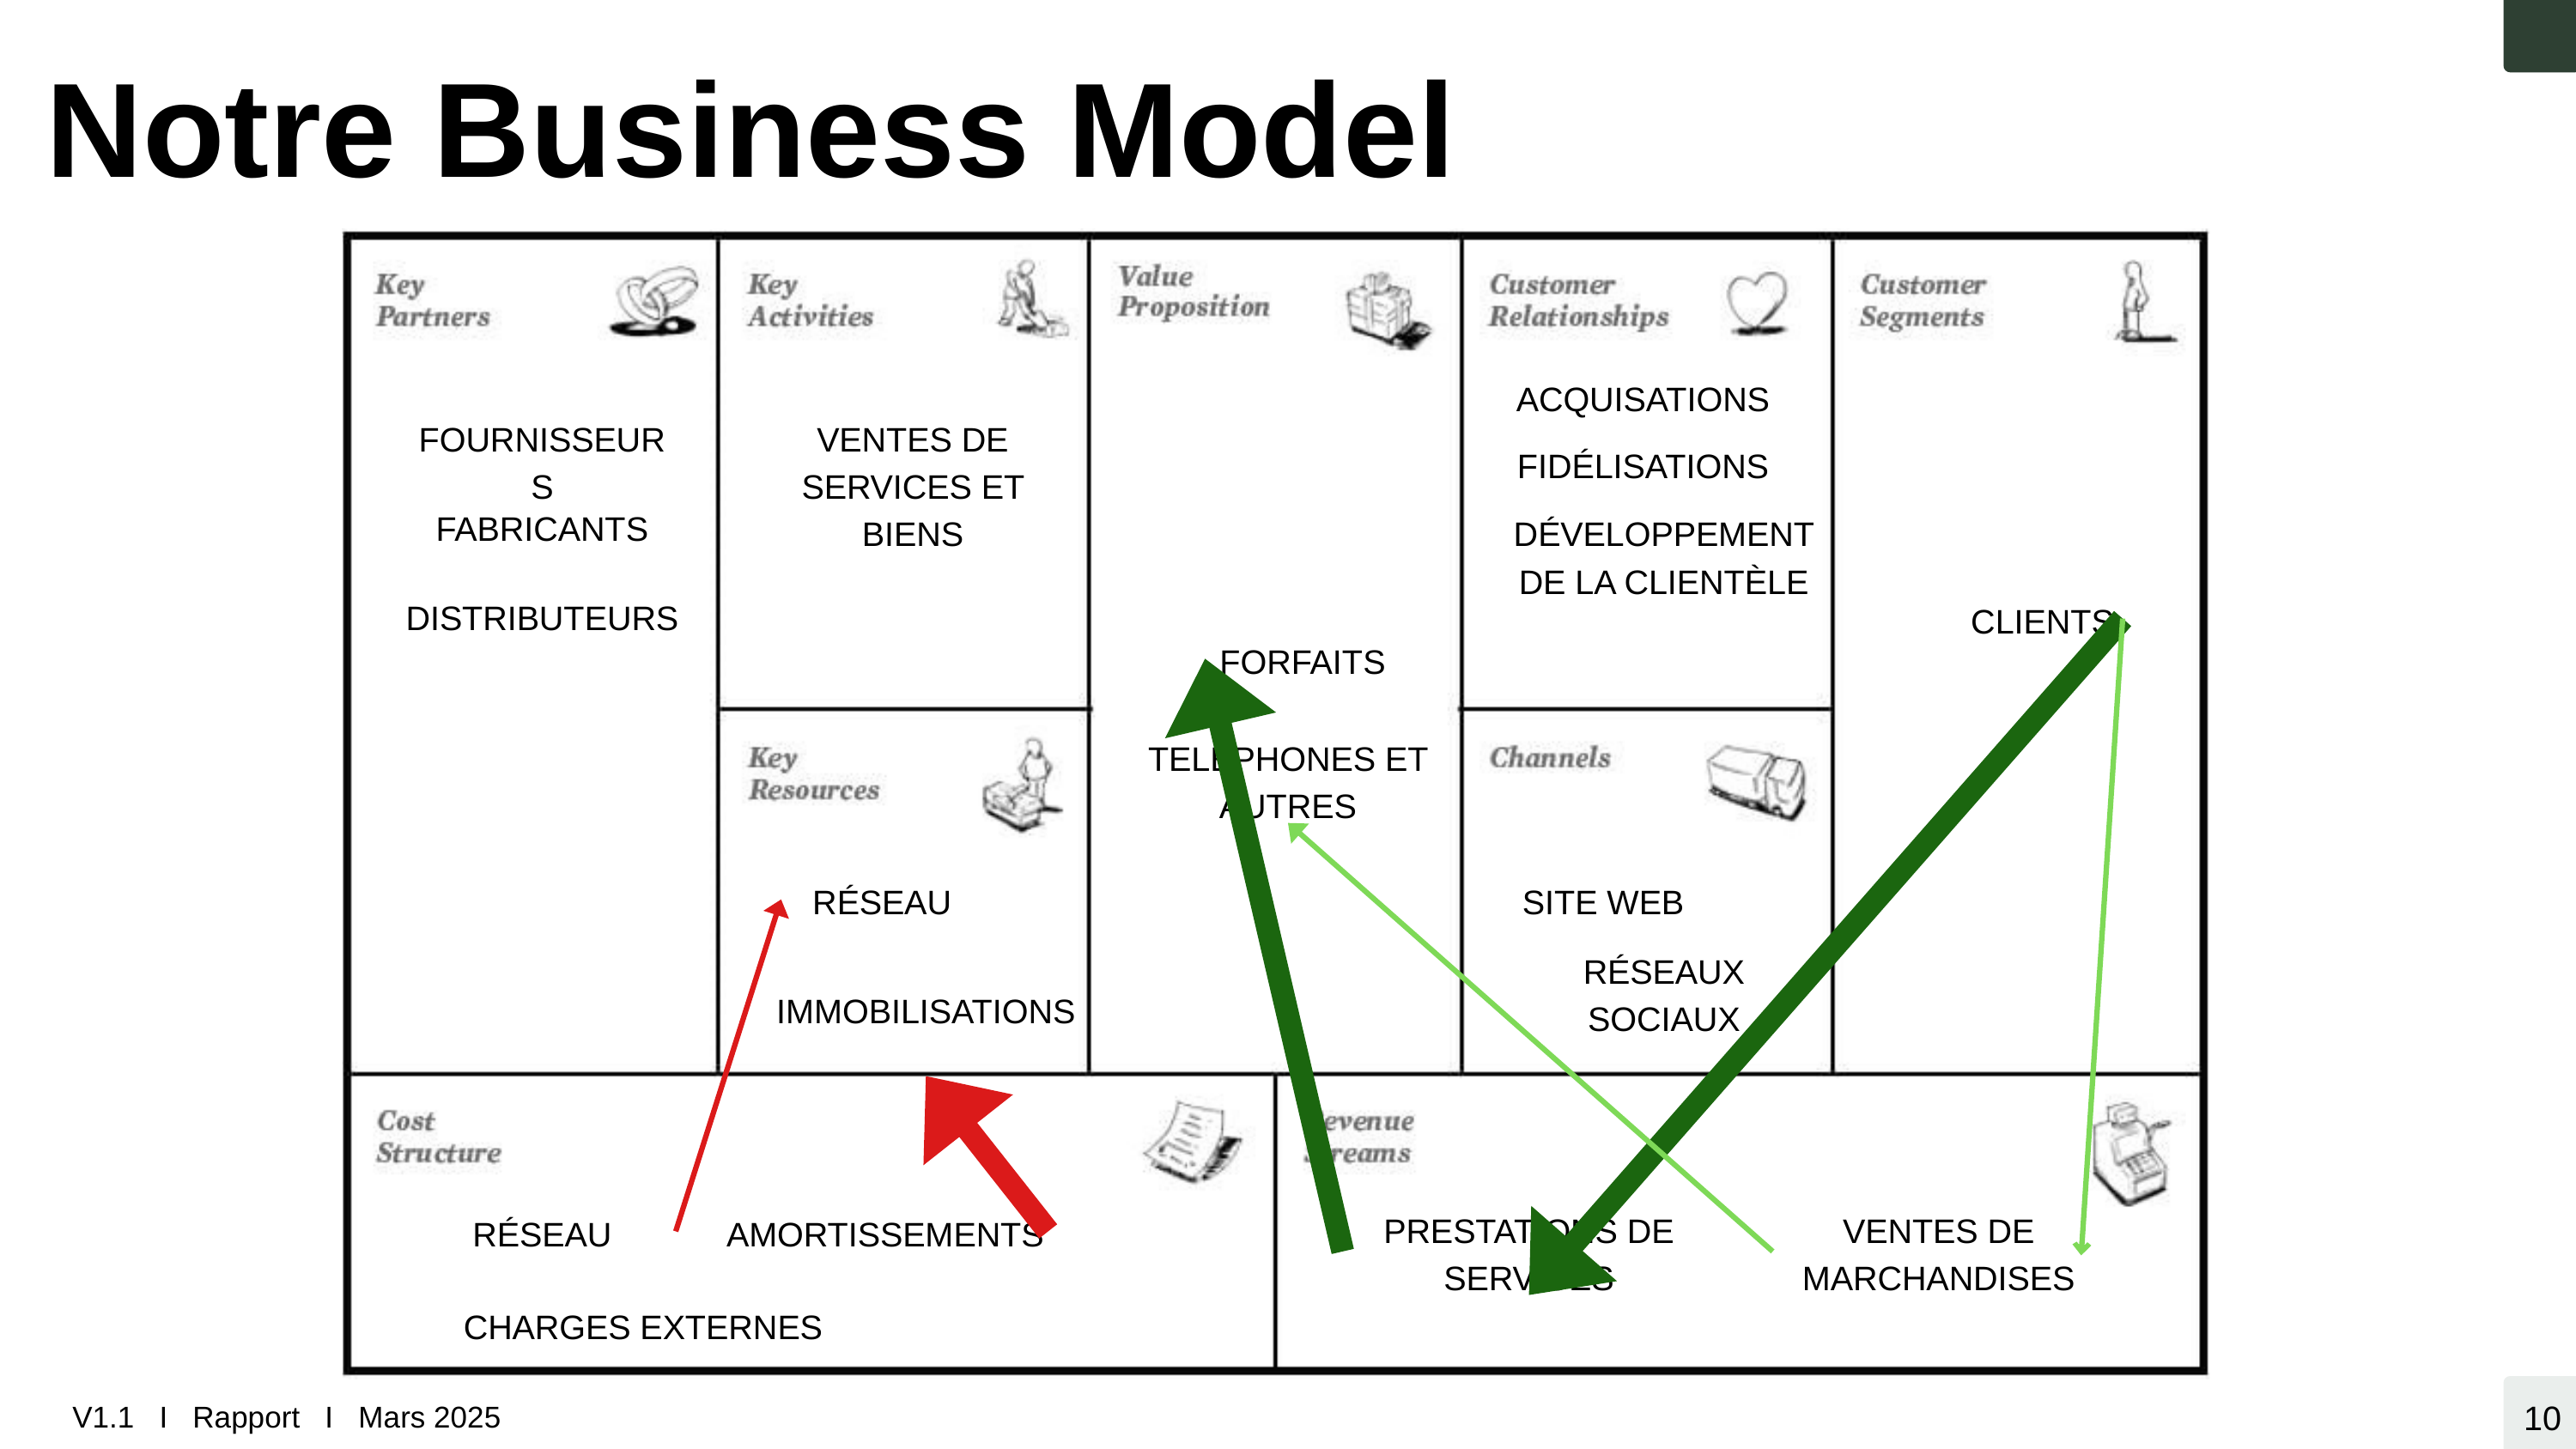

Notre Business Model

ACQUISATIONS
FOURNISSEURS
VENTES DE SERVICES ET BIENS
FIDÉLISATIONS
FABRICANTS
DÉVELOPPEMENT DE LA CLIENTÈLE
DISTRIBUTEURS
CLIENTS

FORFAITS

TELEPHONES ET AUTRES

RÉSEAU
SITE WEB

RÉSEAUX SOCIAUX
IMMOBILISATIONS

PRESTATIONS DE SERVICES
VENTES DE MARCHANDISES
RÉSEAU
AMORTISSEMENTS
CHARGES EXTERNES

10
V1.1   I   Rapport   I   Mars 2025